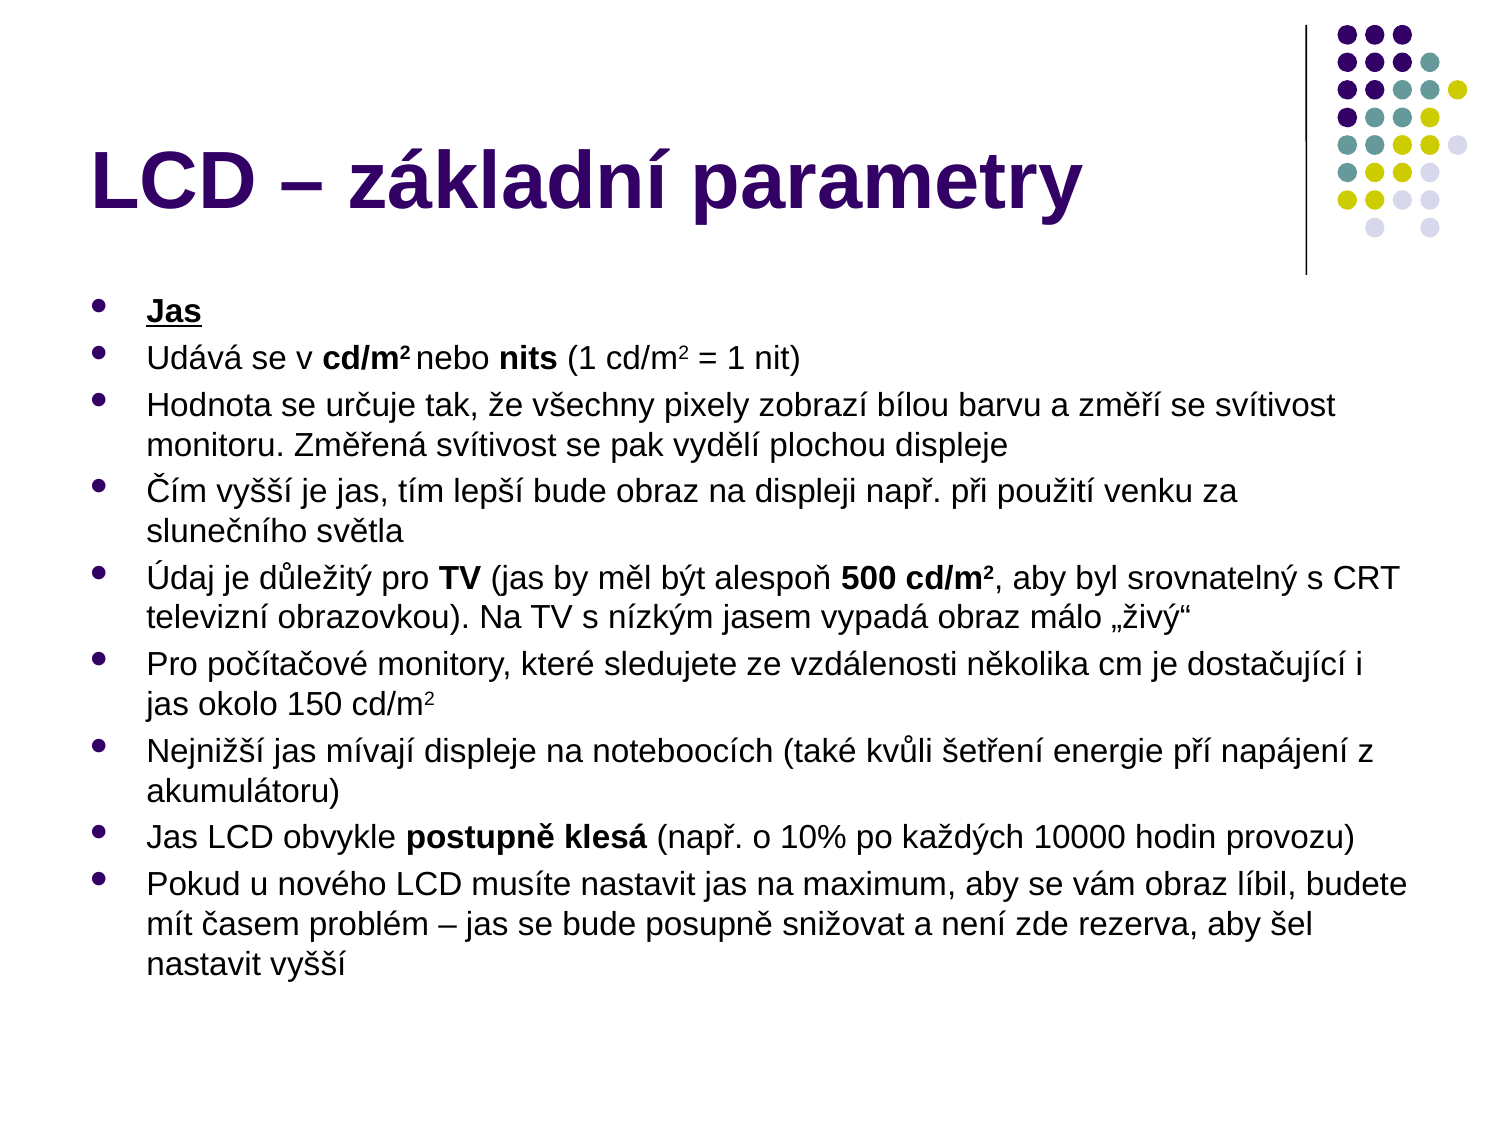

# LCD – základní parametry
Jas
Udává se v cd/m2 nebo nits (1 cd/m2 = 1 nit)
Hodnota se určuje tak, že všechny pixely zobrazí bílou barvu a změří se svítivost monitoru. Změřená svítivost se pak vydělí plochou displeje
Čím vyšší je jas, tím lepší bude obraz na displeji např. při použití venku za slunečního světla
Údaj je důležitý pro TV (jas by měl být alespoň 500 cd/m2, aby byl srovnatelný s CRT televizní obrazovkou). Na TV s nízkým jasem vypadá obraz málo „živý“
Pro počítačové monitory, které sledujete ze vzdálenosti několika cm je dostačující i jas okolo 150 cd/m2
Nejnižší jas mívají displeje na noteboocích (také kvůli šetření energie pří napájení z akumulátoru)
Jas LCD obvykle postupně klesá (např. o 10% po každých 10000 hodin provozu)
Pokud u nového LCD musíte nastavit jas na maximum, aby se vám obraz líbil, budete mít časem problém – jas se bude posupně snižovat a není zde rezerva, aby šel nastavit vyšší